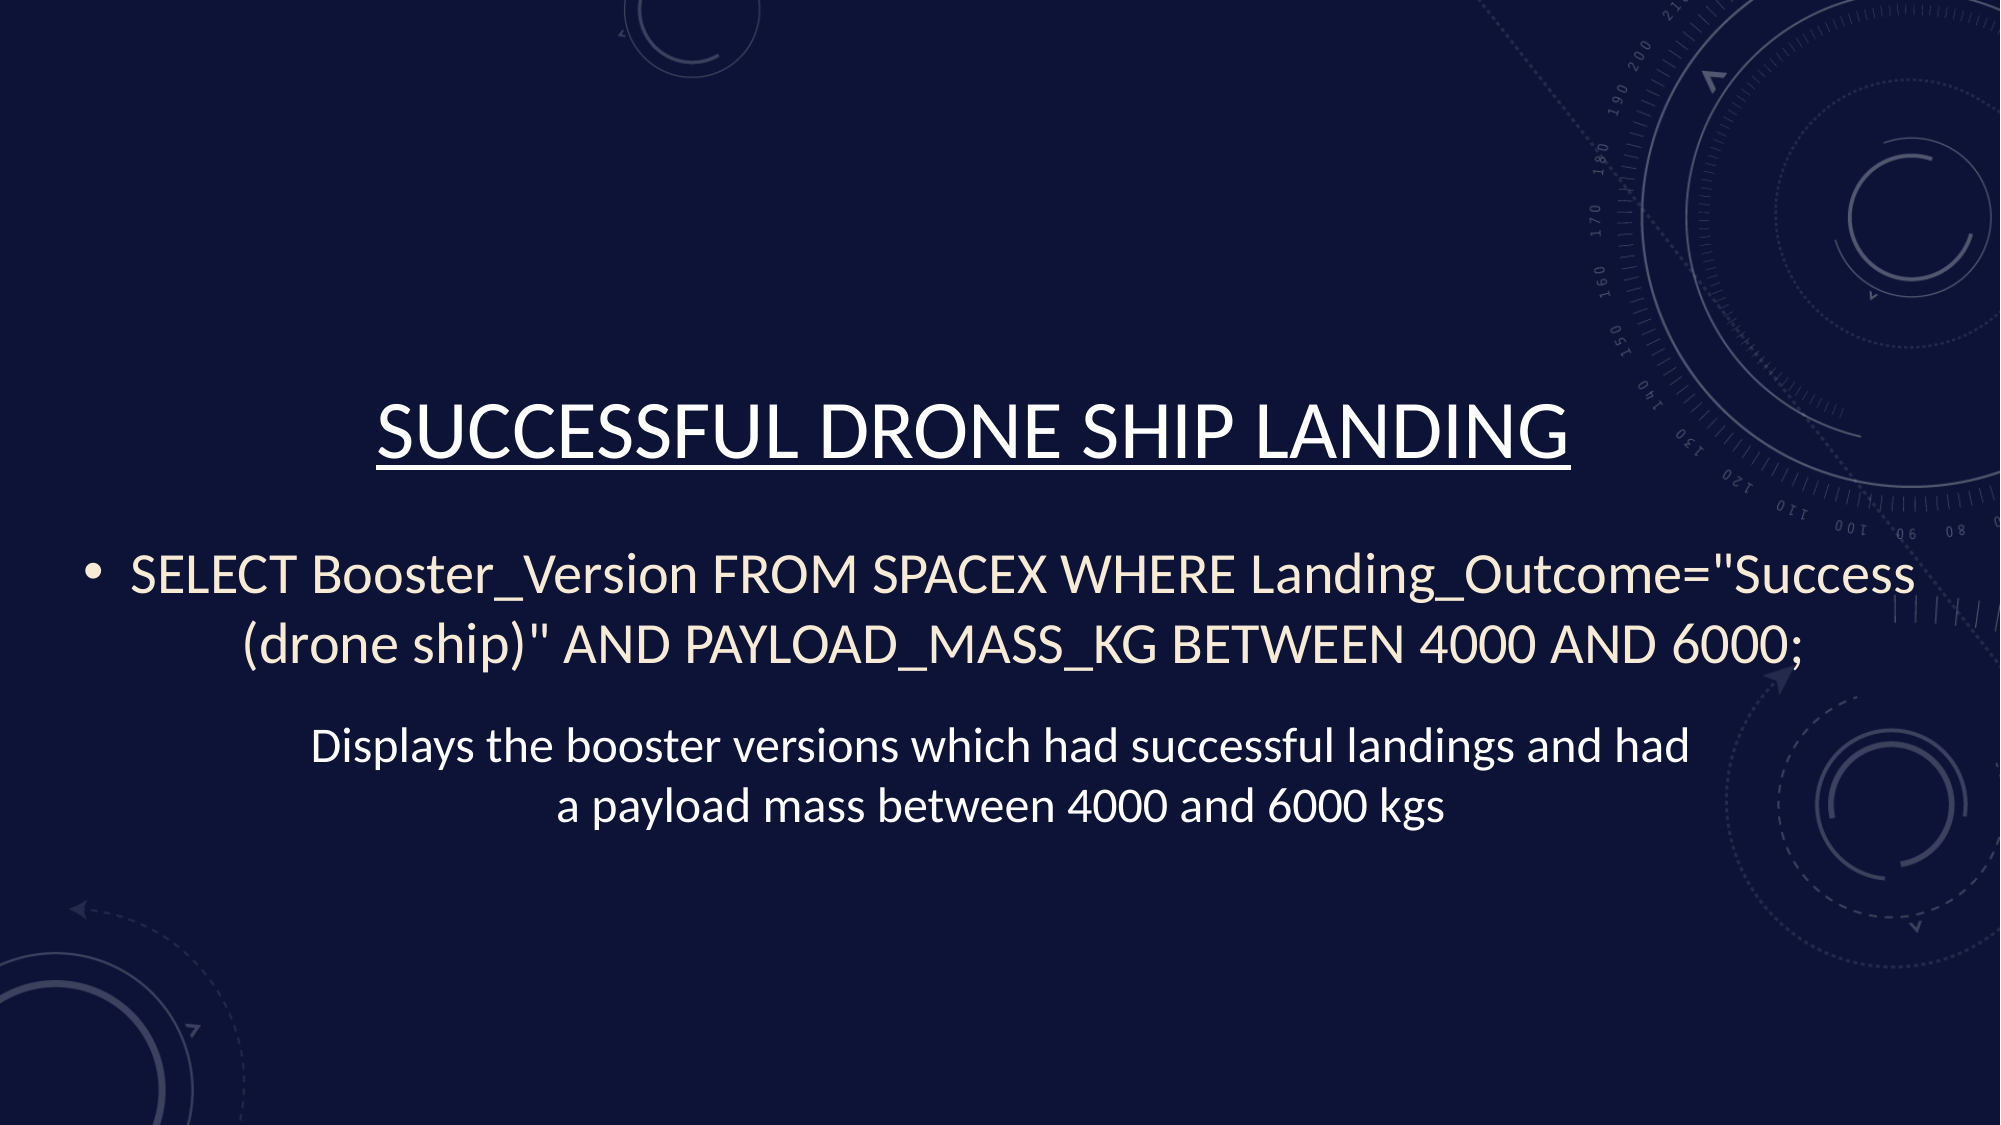

# Successful drone ship landing
SELECT Booster_Version FROM SPACEX WHERE Landing_Outcome="Success (drone ship)" AND PAYLOAD_MASS_KG BETWEEN 4000 AND 6000;

Displays the booster versions which had successful landings and had a payload mass between 4000 and 6000 kgs